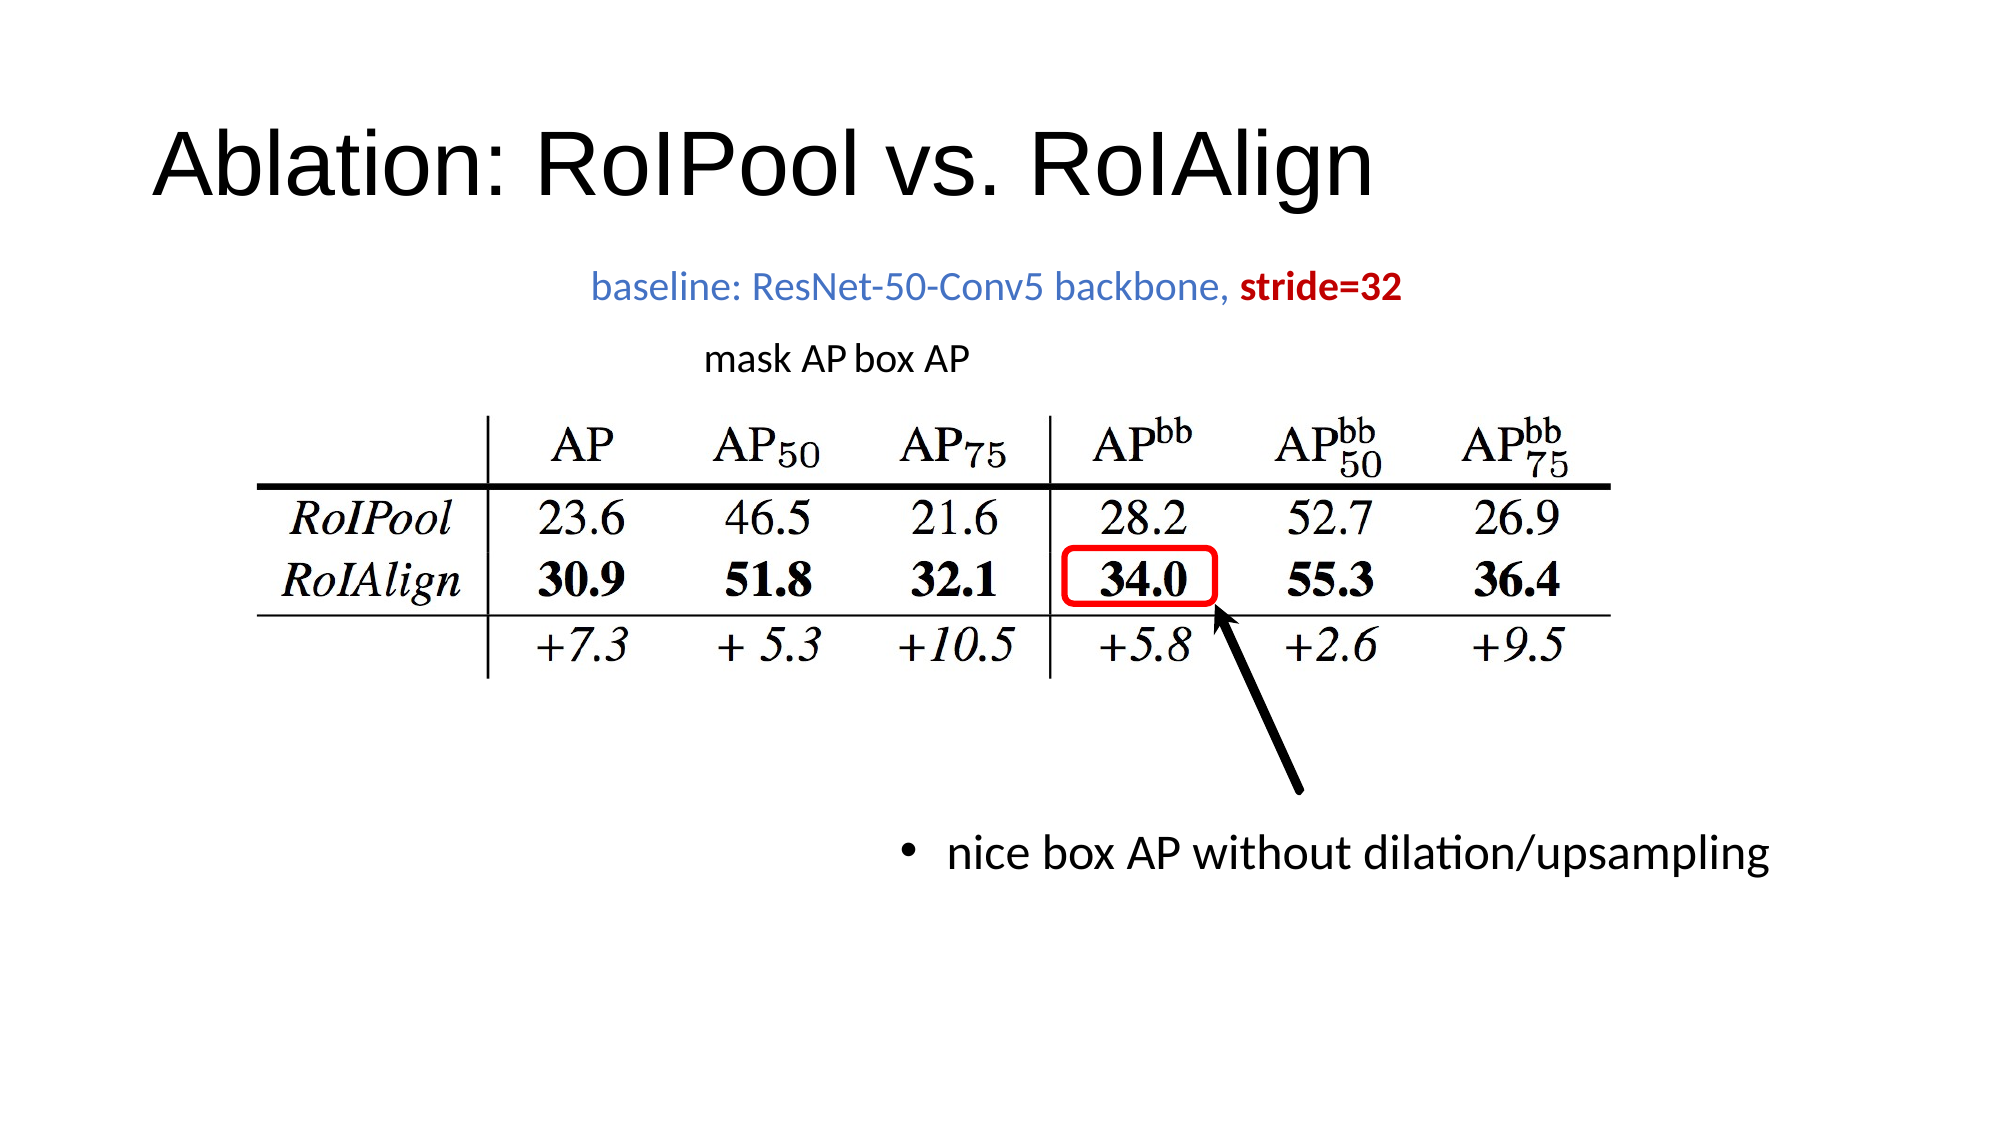

# Ablation: RoIPool vs. RoIAlign
baseline: ResNet-50-Conv5 backbone, stride=32
mask AP	box AP

nice box AP without dilation/upsampling